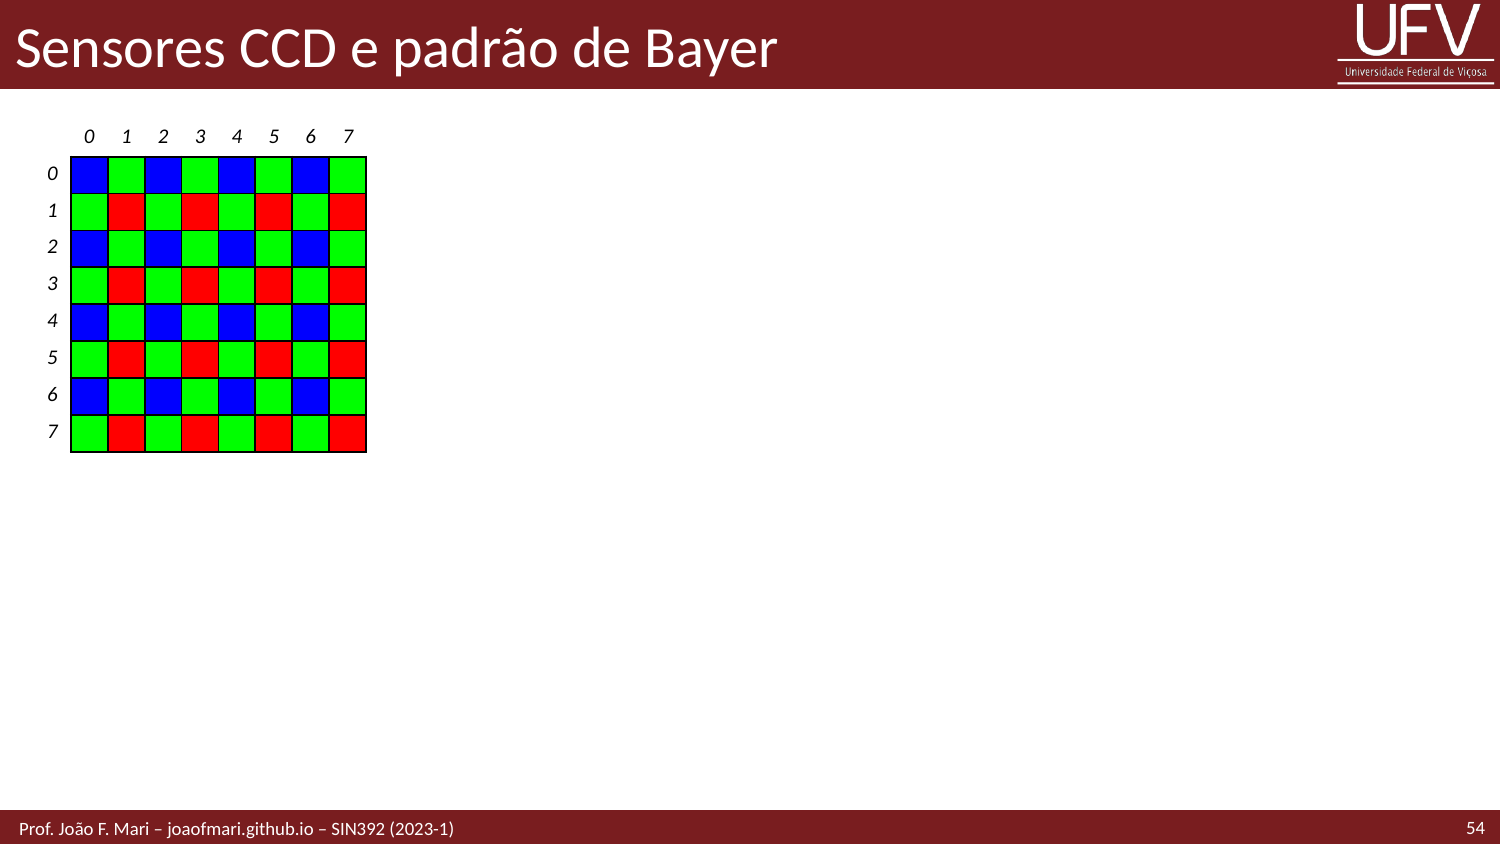

# Sensores CCD e padrão de Bayer

|  | 0 | 1 | 2 | 3 | 4 | 5 | 6 | 7 |
| --- | --- | --- | --- | --- | --- | --- | --- | --- |
| 0 |  |  |  |  |  |  |  |  |
| 1 |  |  |  |  |  |  |  |  |
| 2 |  |  |  |  |  |  |  |  |
| 3 |  |  |  |  |  |  |  |  |
| 4 |  |  |  |  |  |  |  |  |
| 5 |  |  |  |  |  |  |  |  |
| 6 |  |  |  |  |  |  |  |  |
| 7 |  |  |  |  |  |  |  |  |
54
 Prof. João F. Mari – joaofmari.github.io – SIN392 (2023-1)